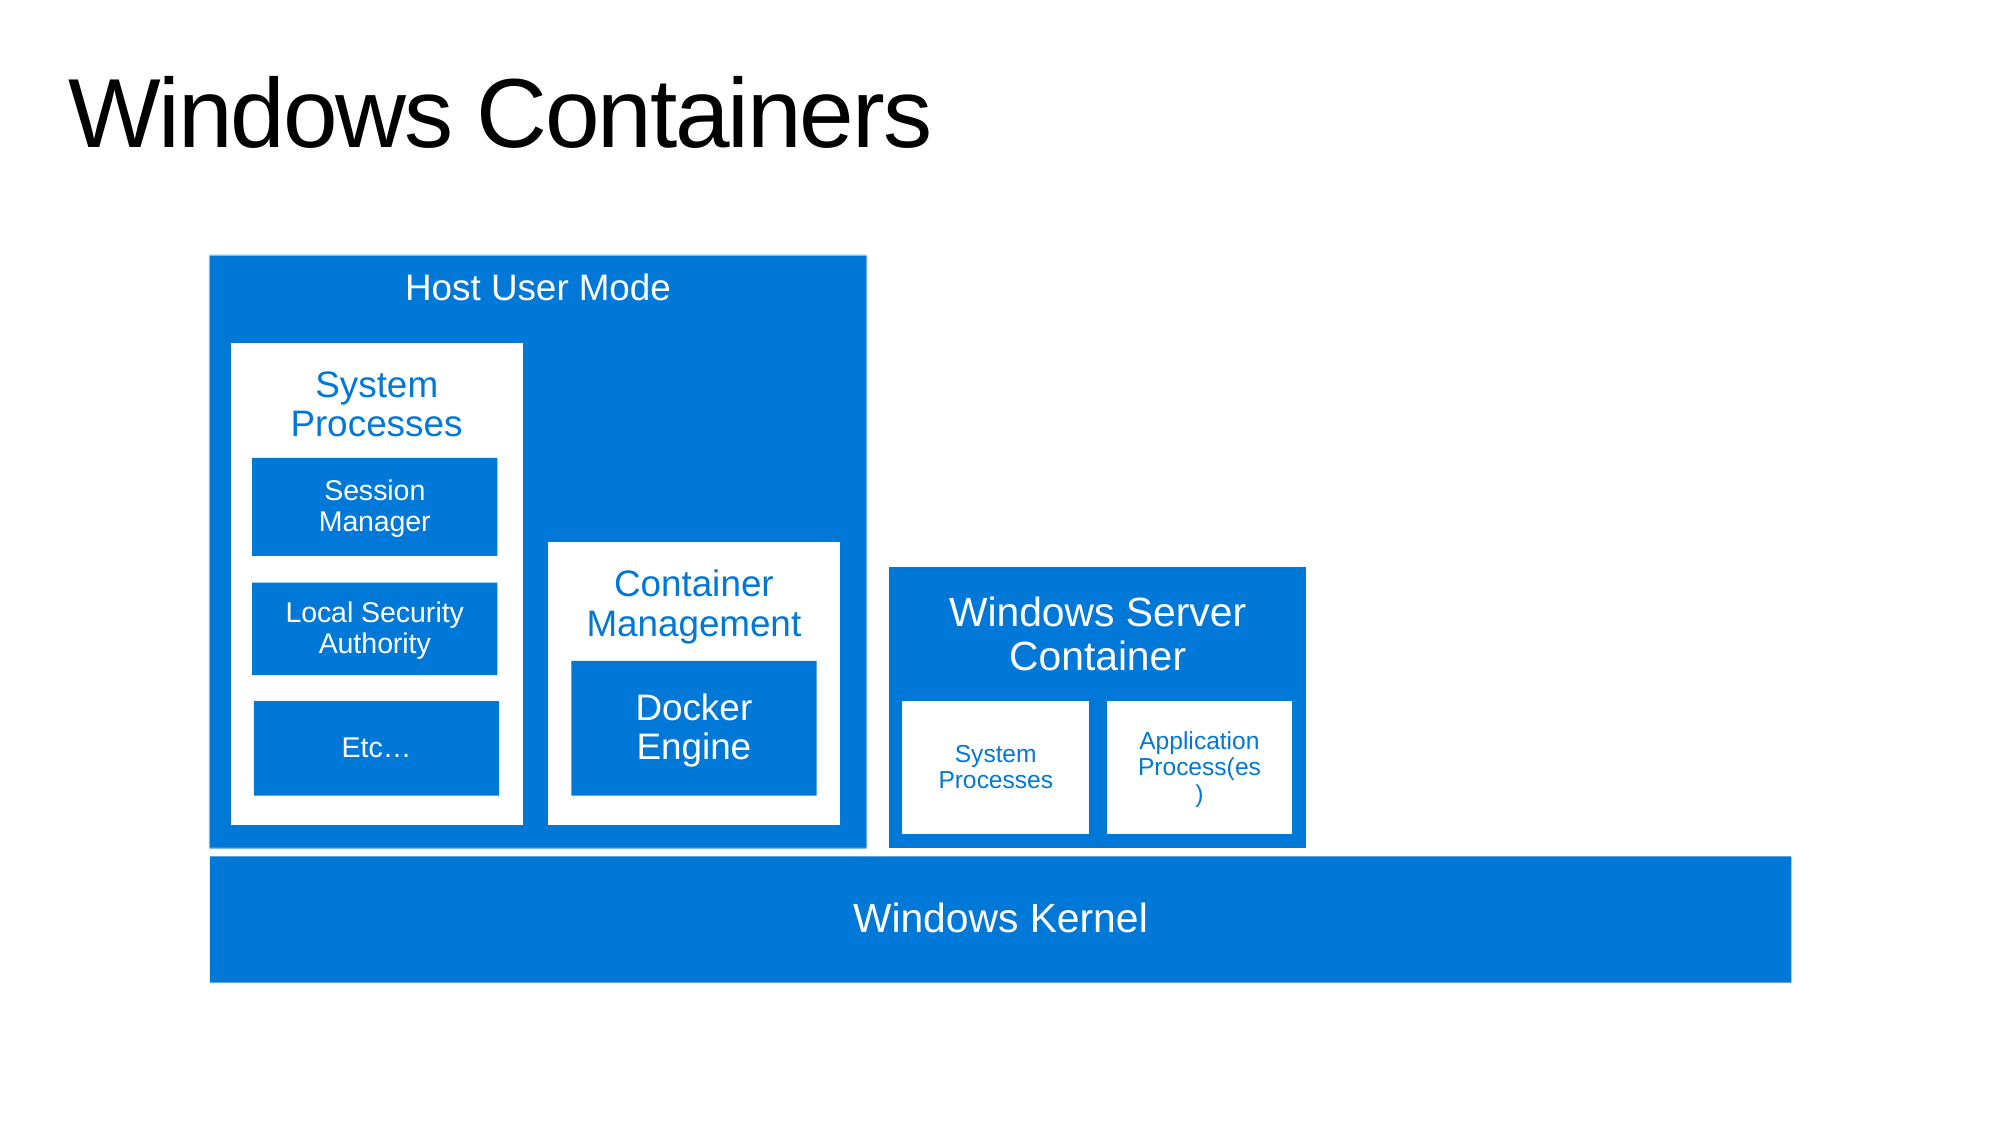

# Windows Containers
Host User Mode
System Processes
Session Manager
Container Management
Windows Server Container
Local Security Authority
Docker Engine
System Processes
Application Process(es)
Etc…
Windows Kernel